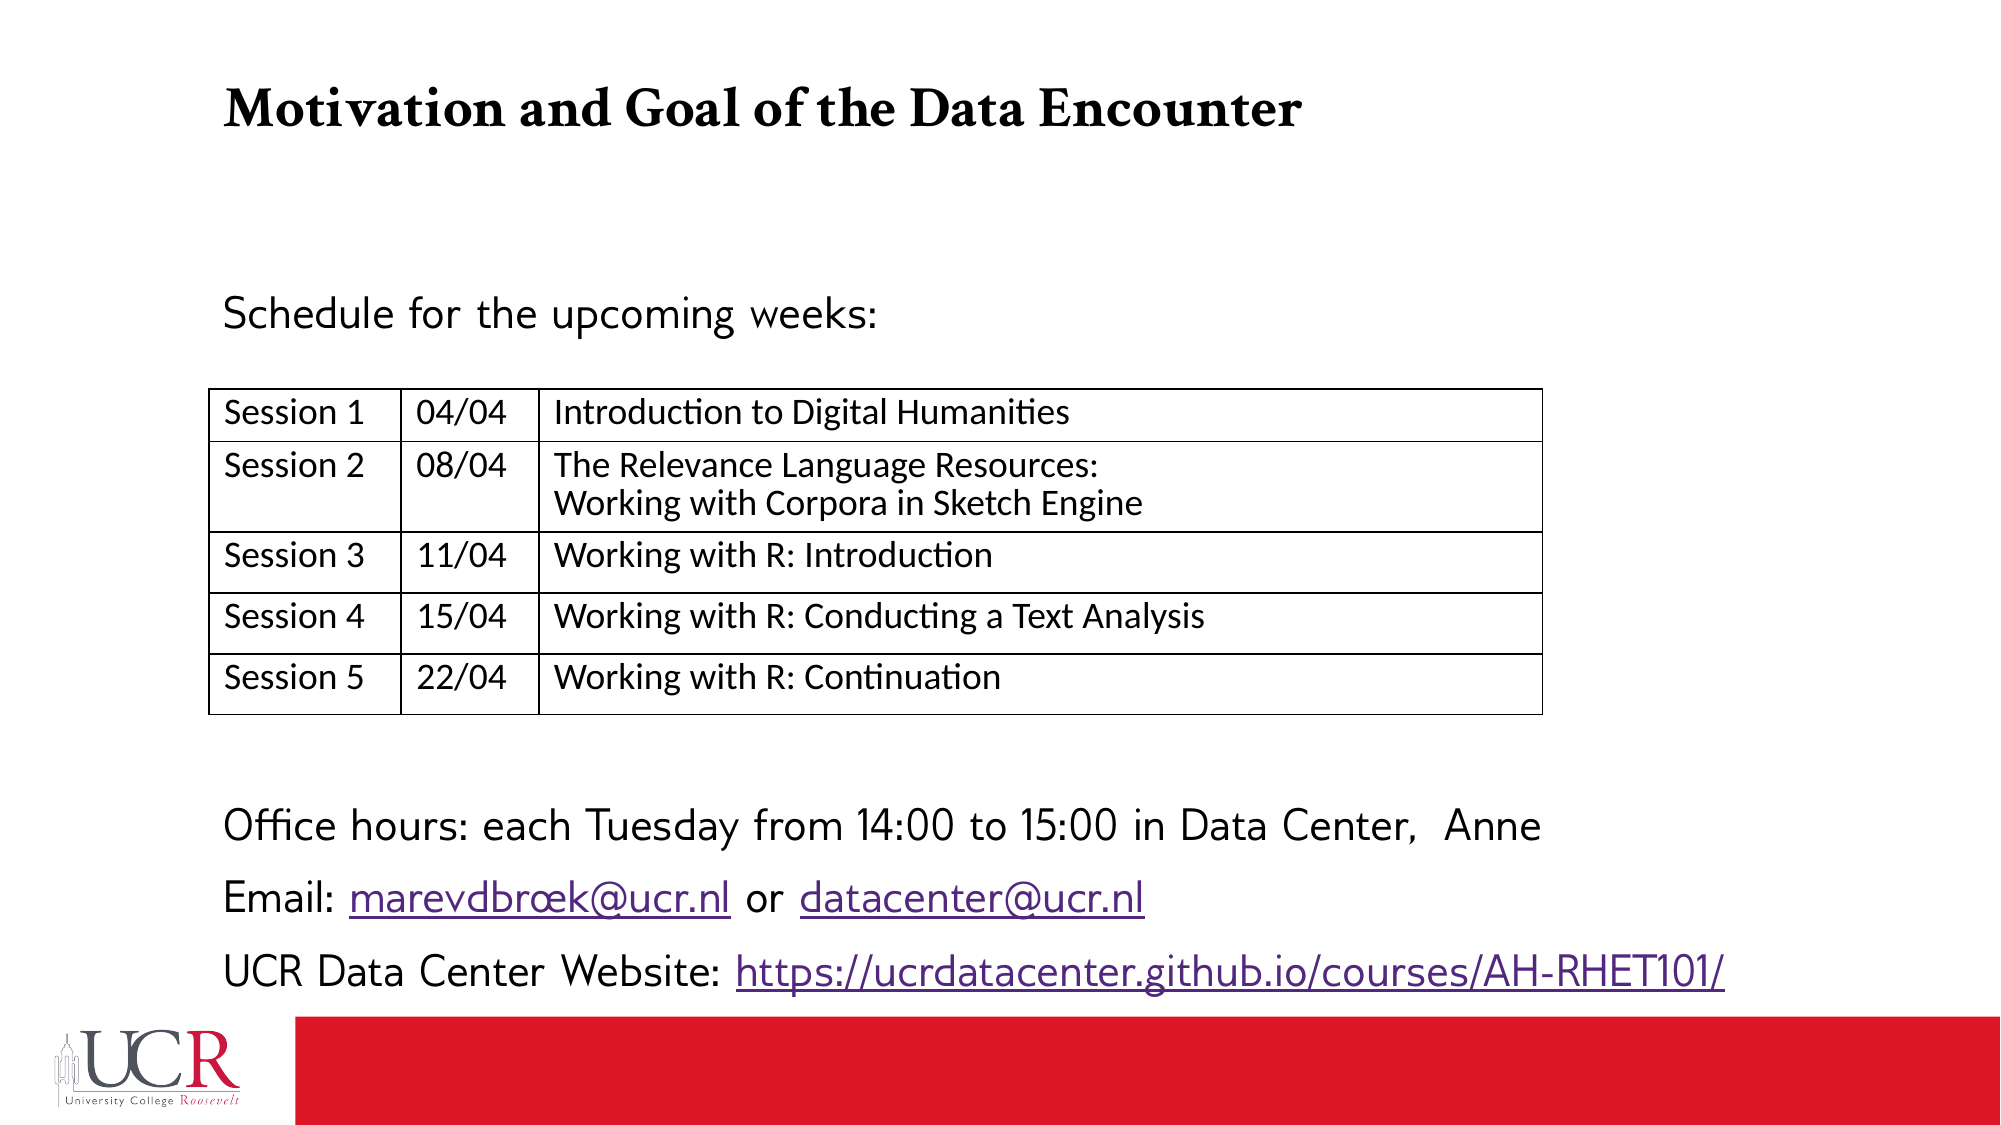

# Motivation and Goal of the Data Encounter
Schedule for the upcoming weeks:

Office hours: each Tuesday from 14:00 to 15:00 in Data Center,  Anne
Email: marevdbroek@ucr.nl or datacenter@ucr.nl
UCR Data Center Website: https://ucrdatacenter.github.io/courses/AH-RHET101/

| Session 1 | 04/04 | Introduction to Digital Humanities |
| --- | --- | --- |
| Session 2 | 08/04 | The Relevance Language Resources: Working with Corpora in Sketch Engine |
| Session 3 | 11/04 | Working with R: Introduction |
| Session 4 | 15/04 | Working with R: Conducting a Text Analysis |
| Session 5 | 22/04 | Working with R: Continuation |